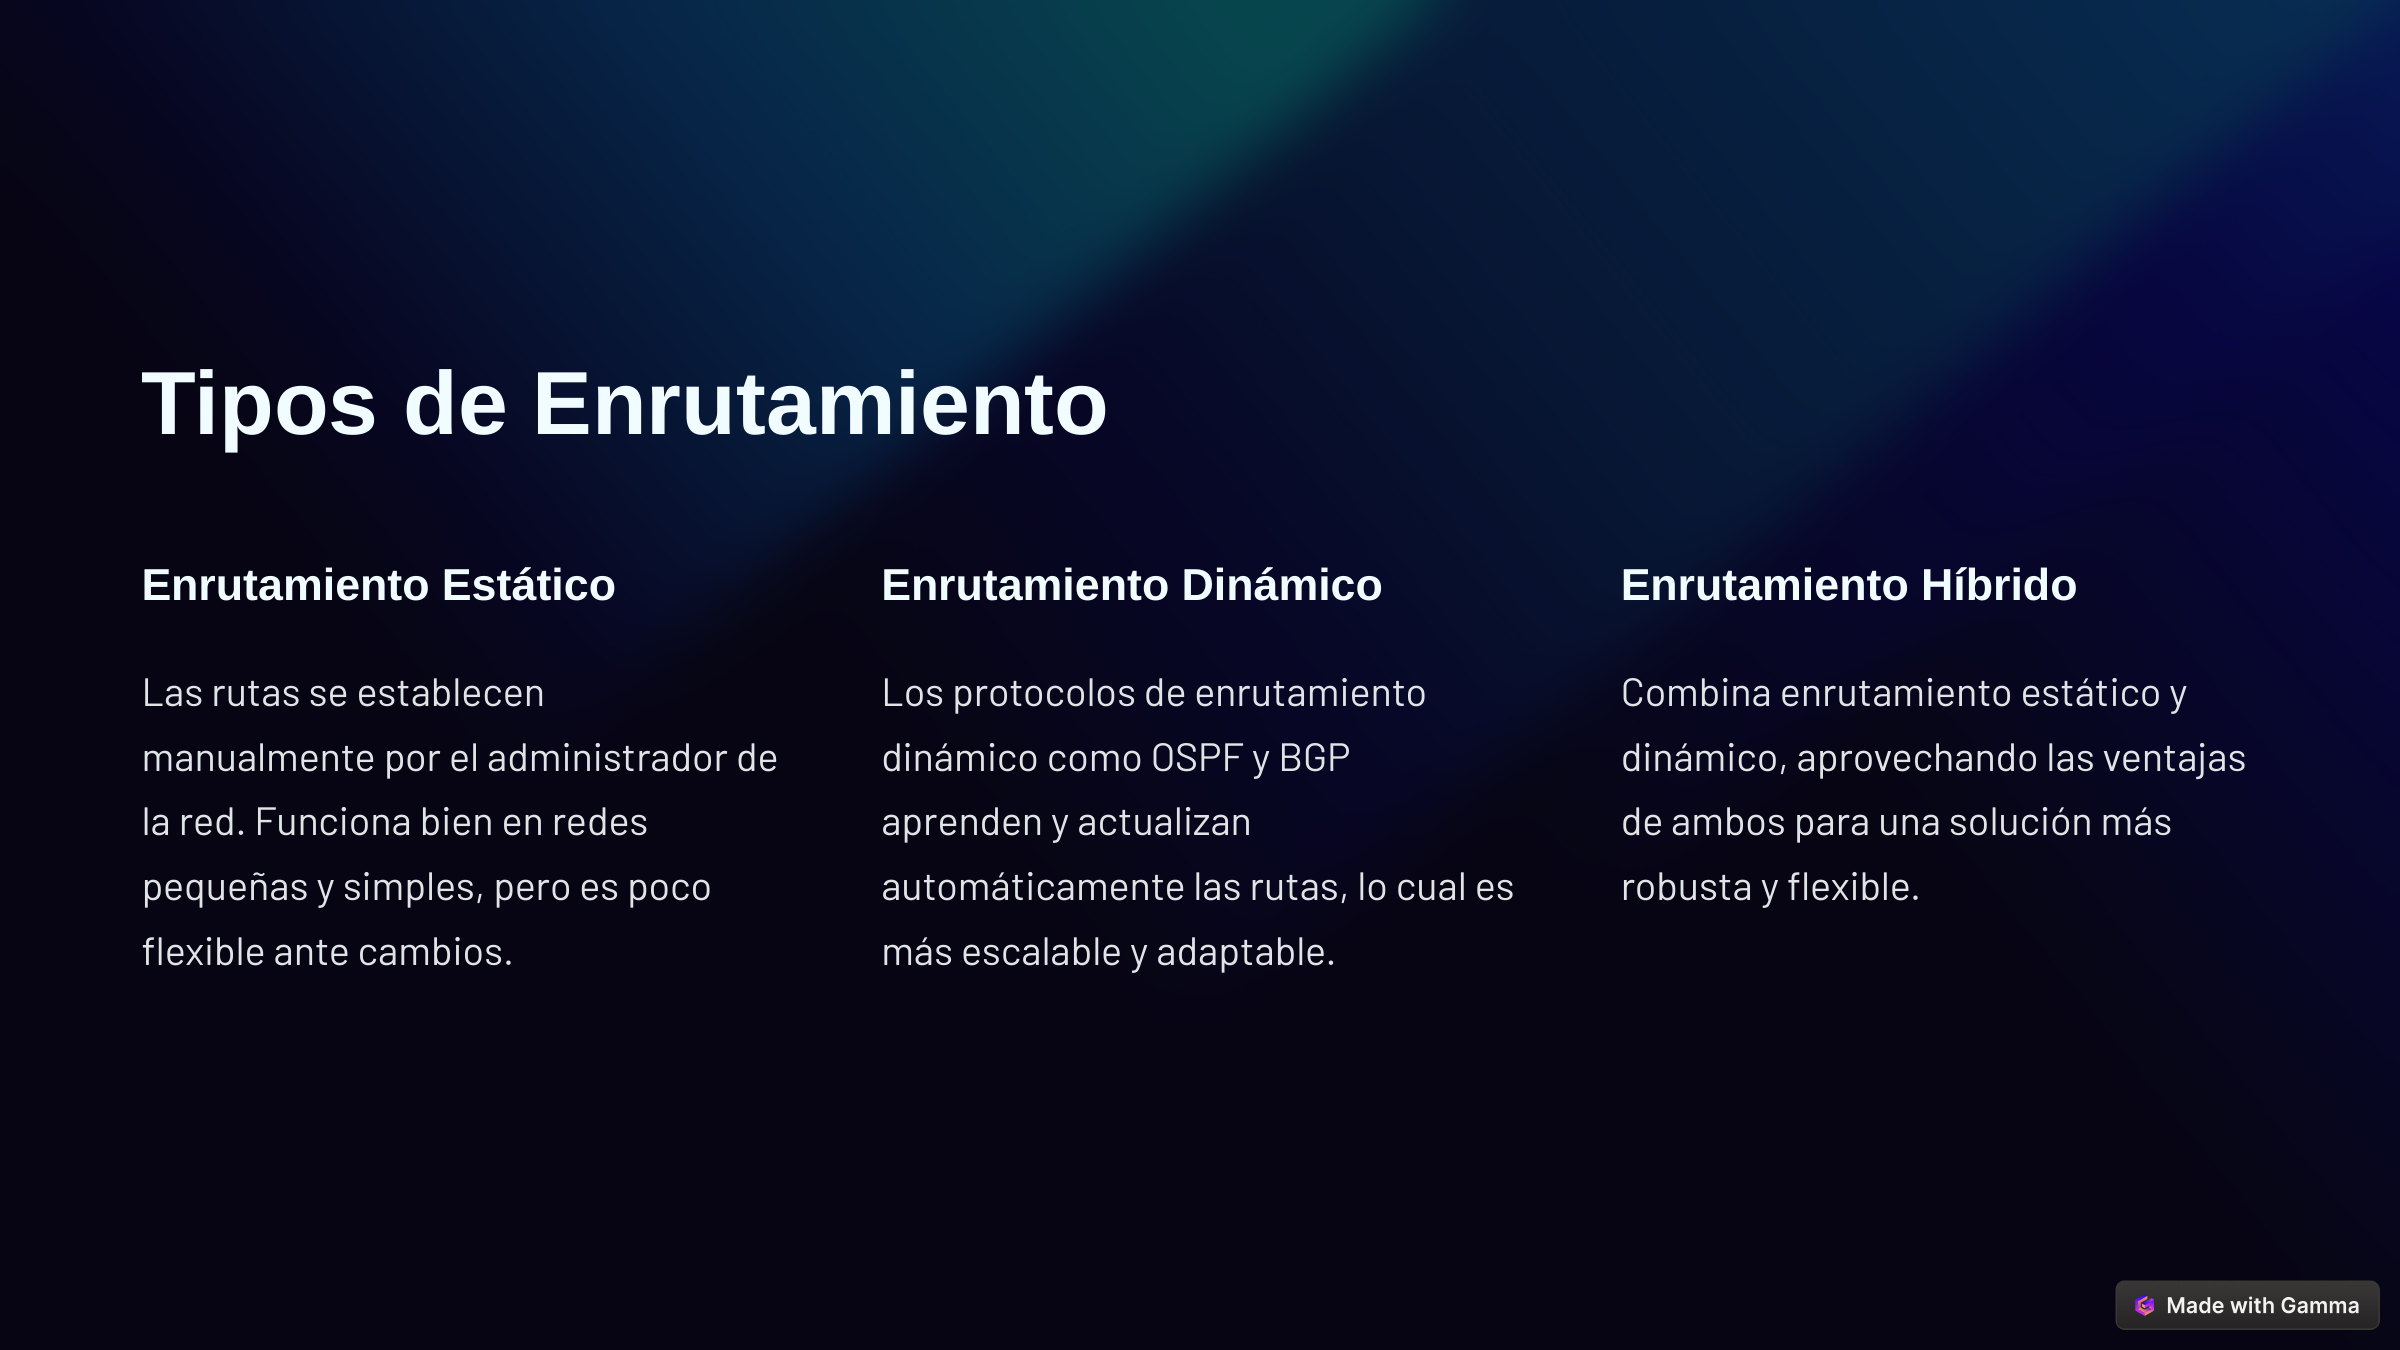

Tipos de Enrutamiento
Enrutamiento Estático
Enrutamiento Dinámico
Enrutamiento Híbrido
Las rutas se establecen manualmente por el administrador de la red. Funciona bien en redes pequeñas y simples, pero es poco flexible ante cambios.
Los protocolos de enrutamiento dinámico como OSPF y BGP aprenden y actualizan automáticamente las rutas, lo cual es más escalable y adaptable.
Combina enrutamiento estático y dinámico, aprovechando las ventajas de ambos para una solución más robusta y flexible.